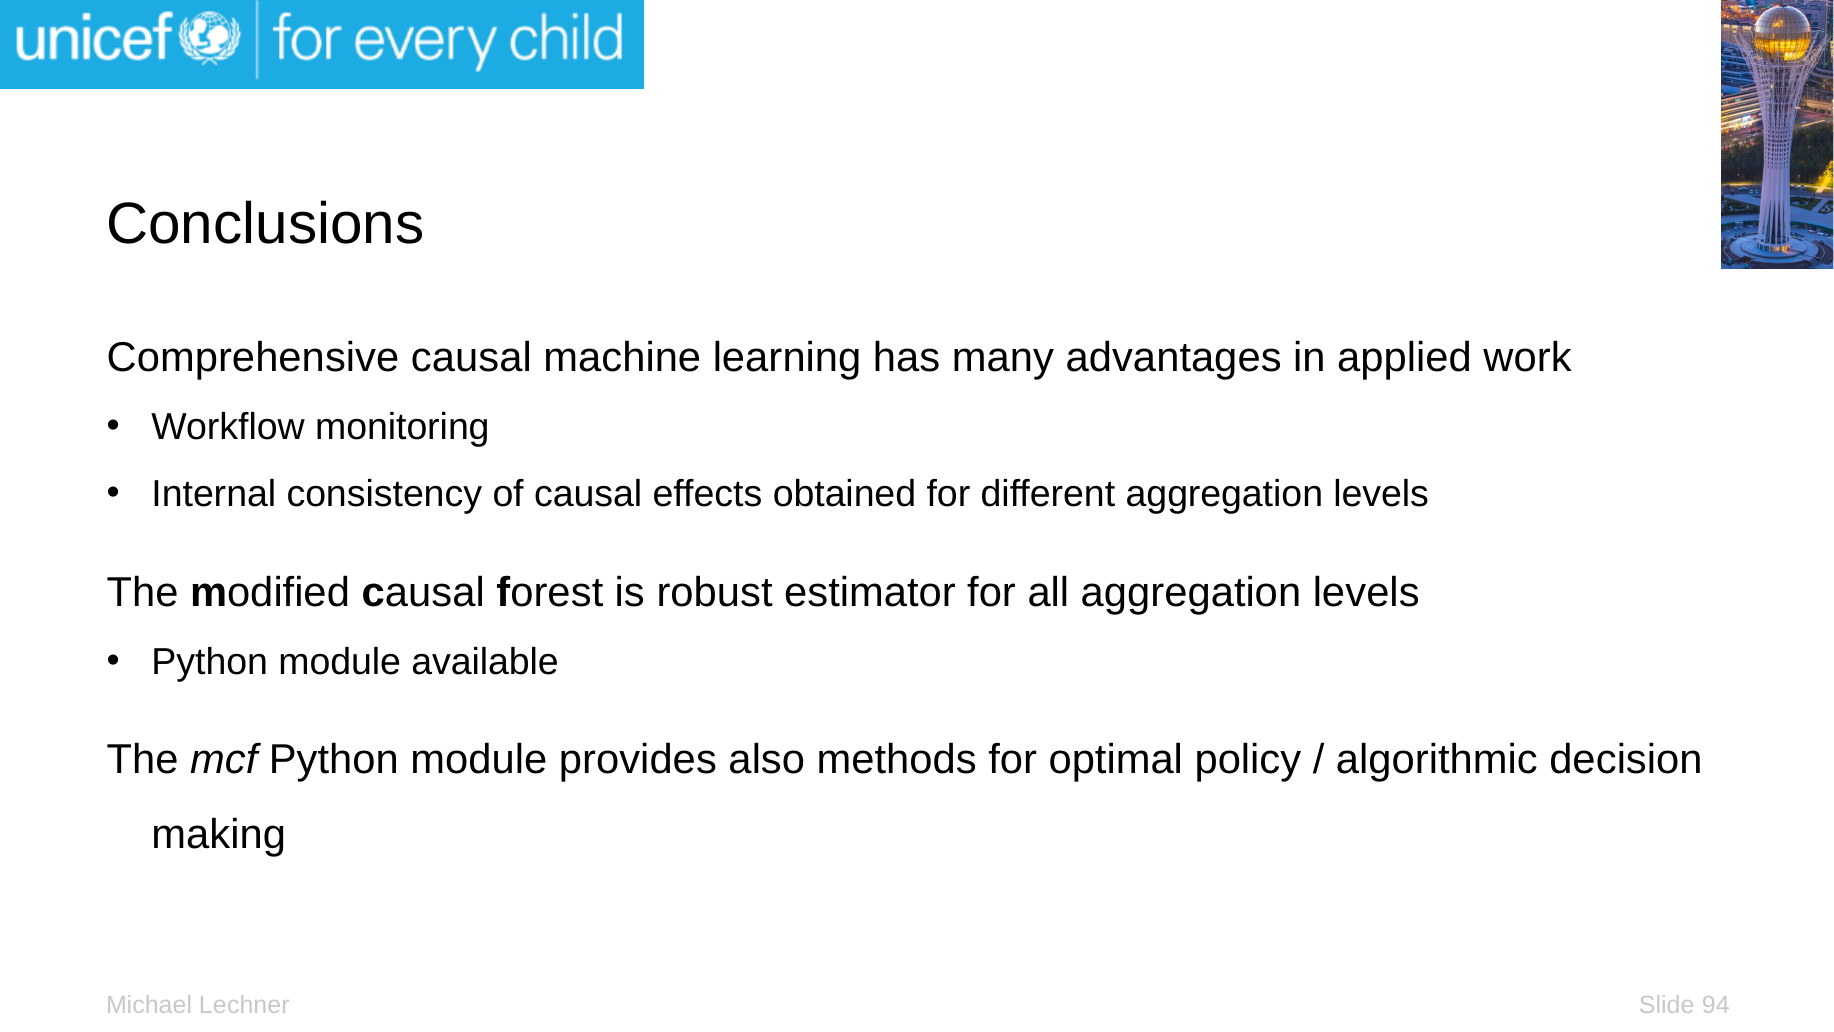

# Conclusions
Comprehensive causal machine learning has many advantages in applied work
Workflow monitoring
Internal consistency of causal effects obtained for different aggregation levels
The modified causal forest is robust estimator for all aggregation levels
Python module available
The mcf Python module provides also methods for optimal policy / algorithmic decision making

Slide 94
Michael Lechner